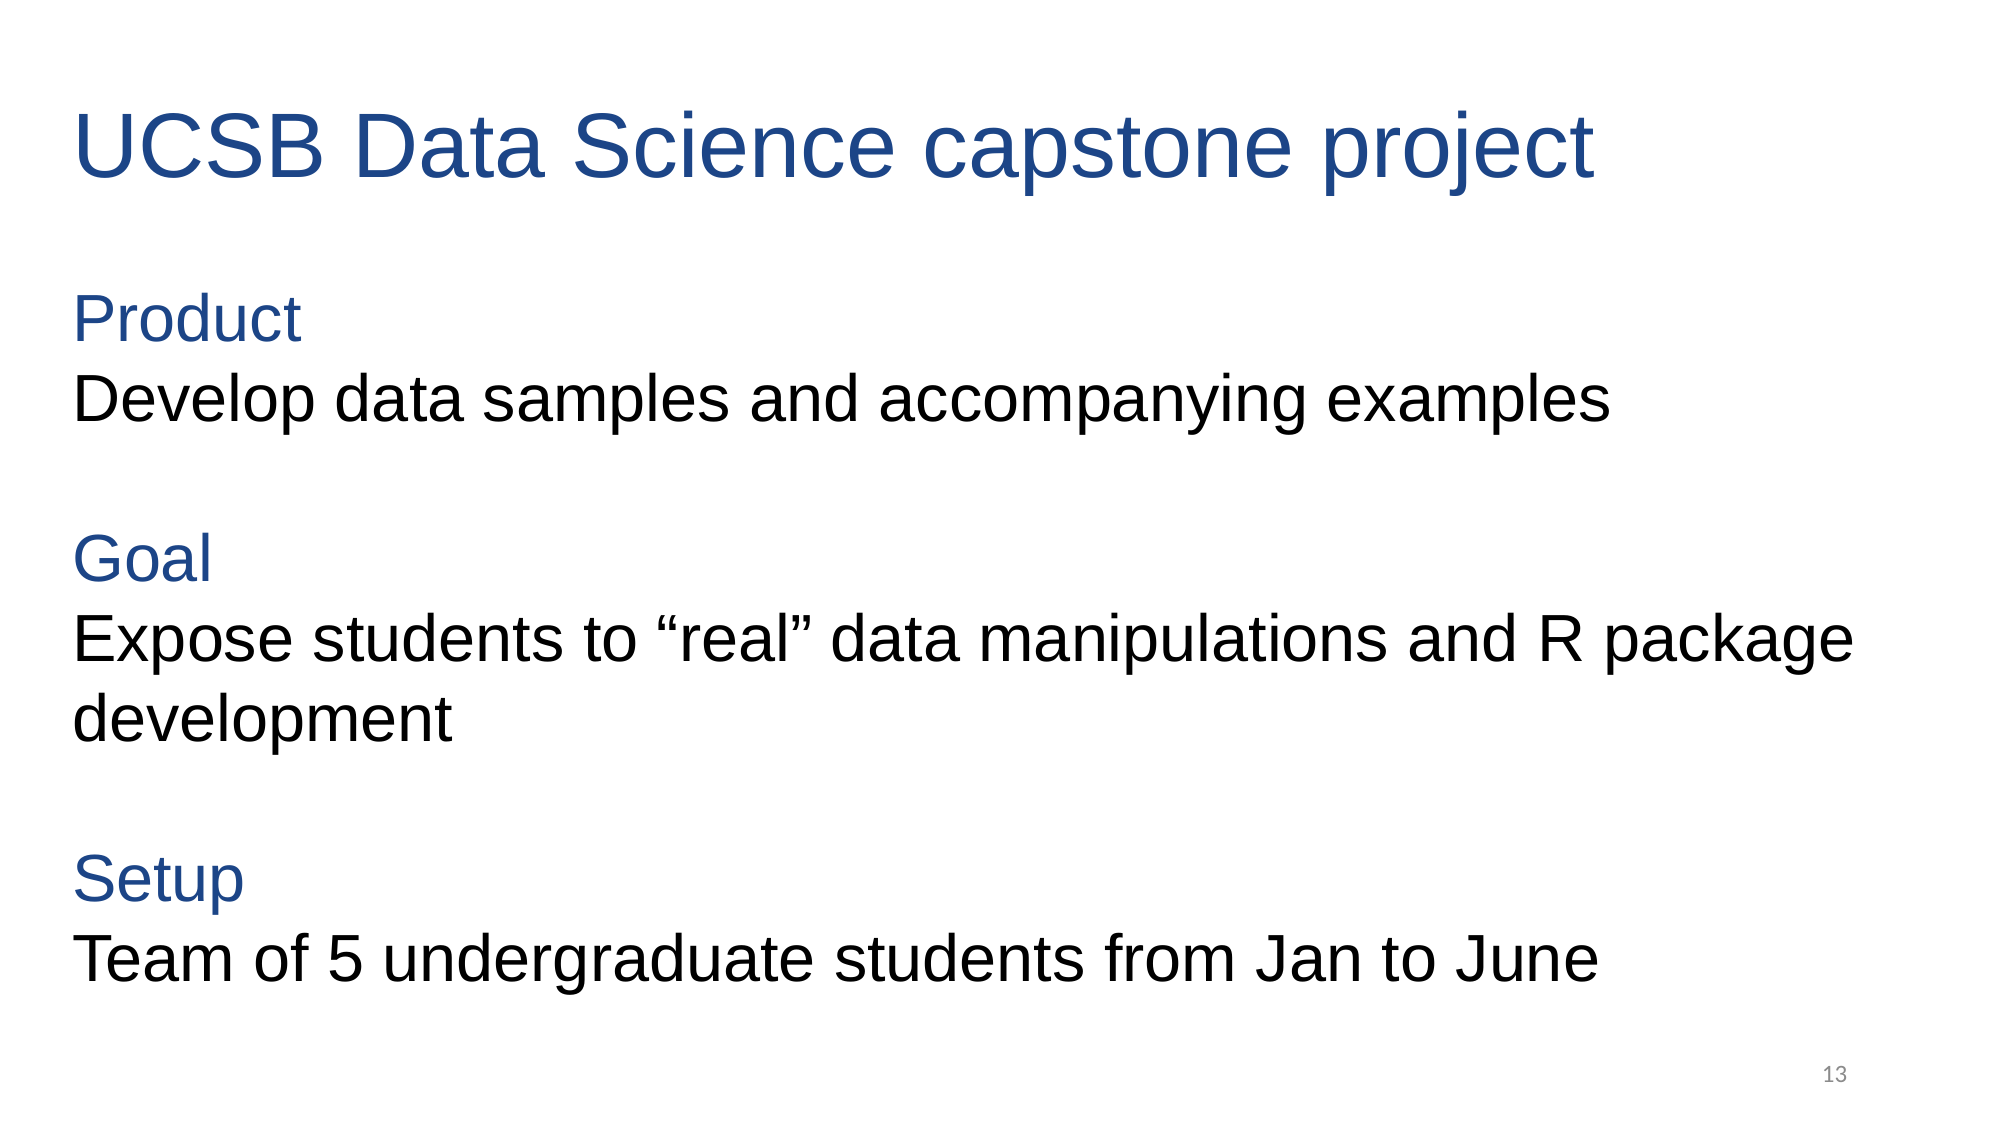

UCSB Data Science capstone project
Product
Develop data samples and accompanying examples
Goal
Expose students to “real” data manipulations and R package development
Setup
Team of 5 undergraduate students from Jan to June
13